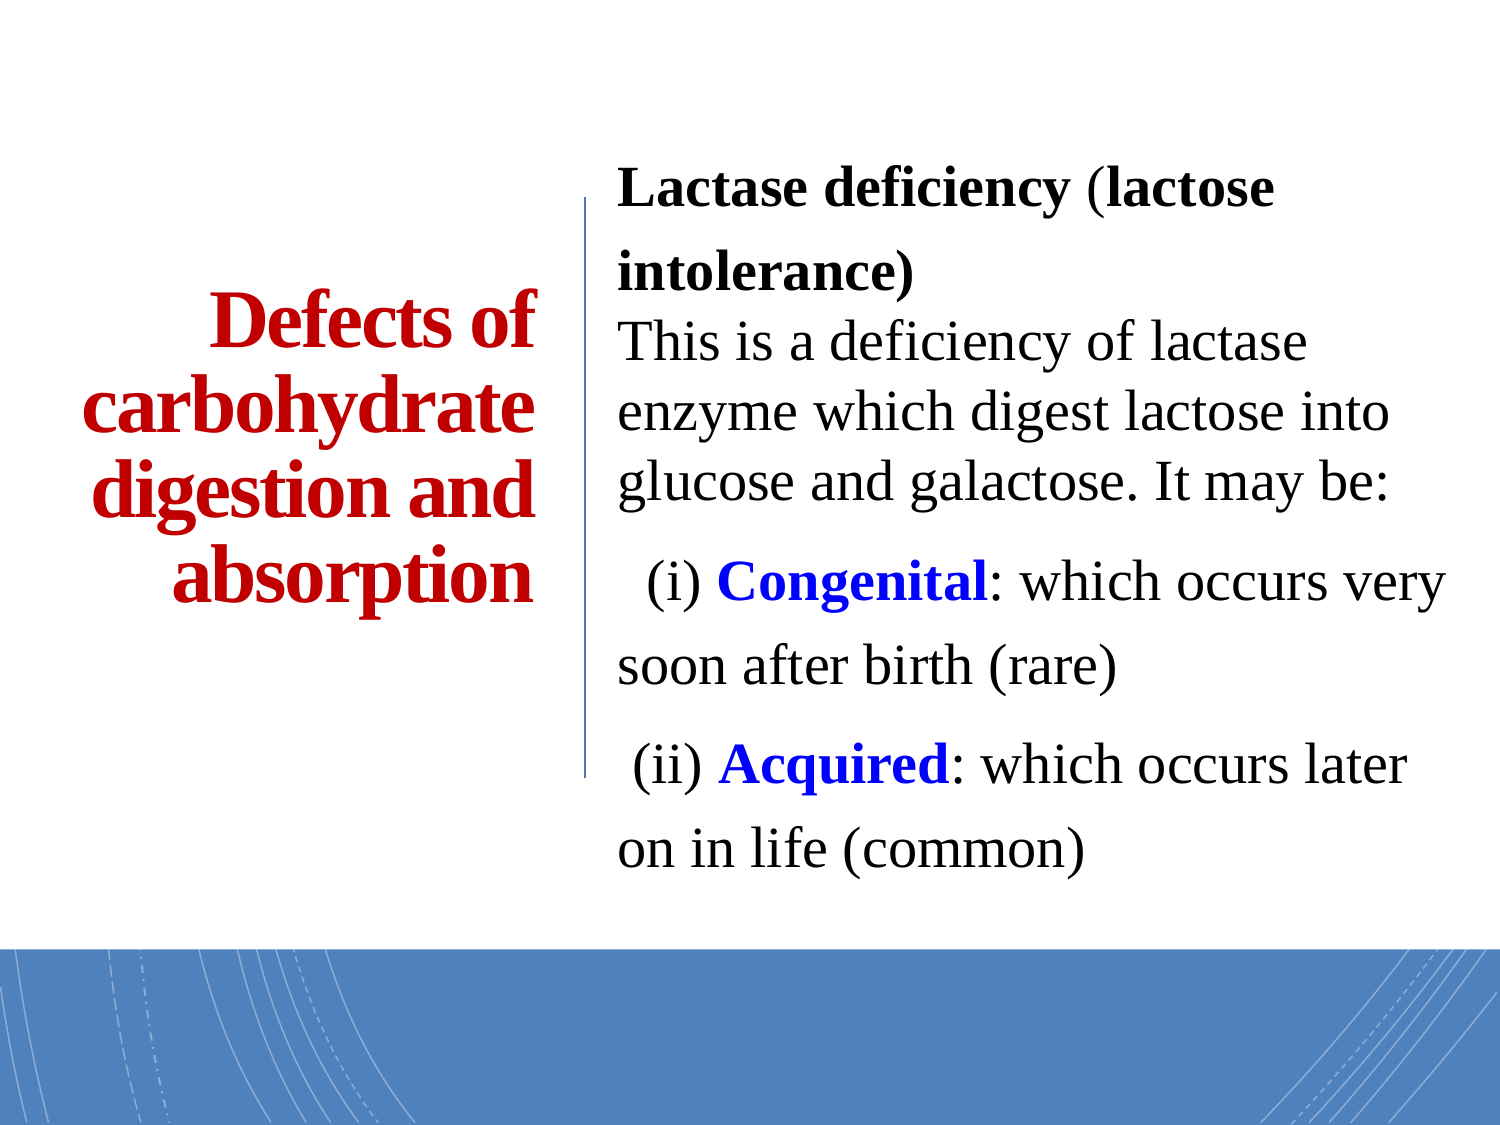

Lactase deficiency (lactose intolerance)
This is a deficiency of lactase enzyme which digest lactose into glucose and galactose. It may be:
  (i) Congenital: which occurs very soon after birth (rare)
 (ii) Acquired: which occurs later on in life (common)
# Defects of carbohydrate digestion and absorption